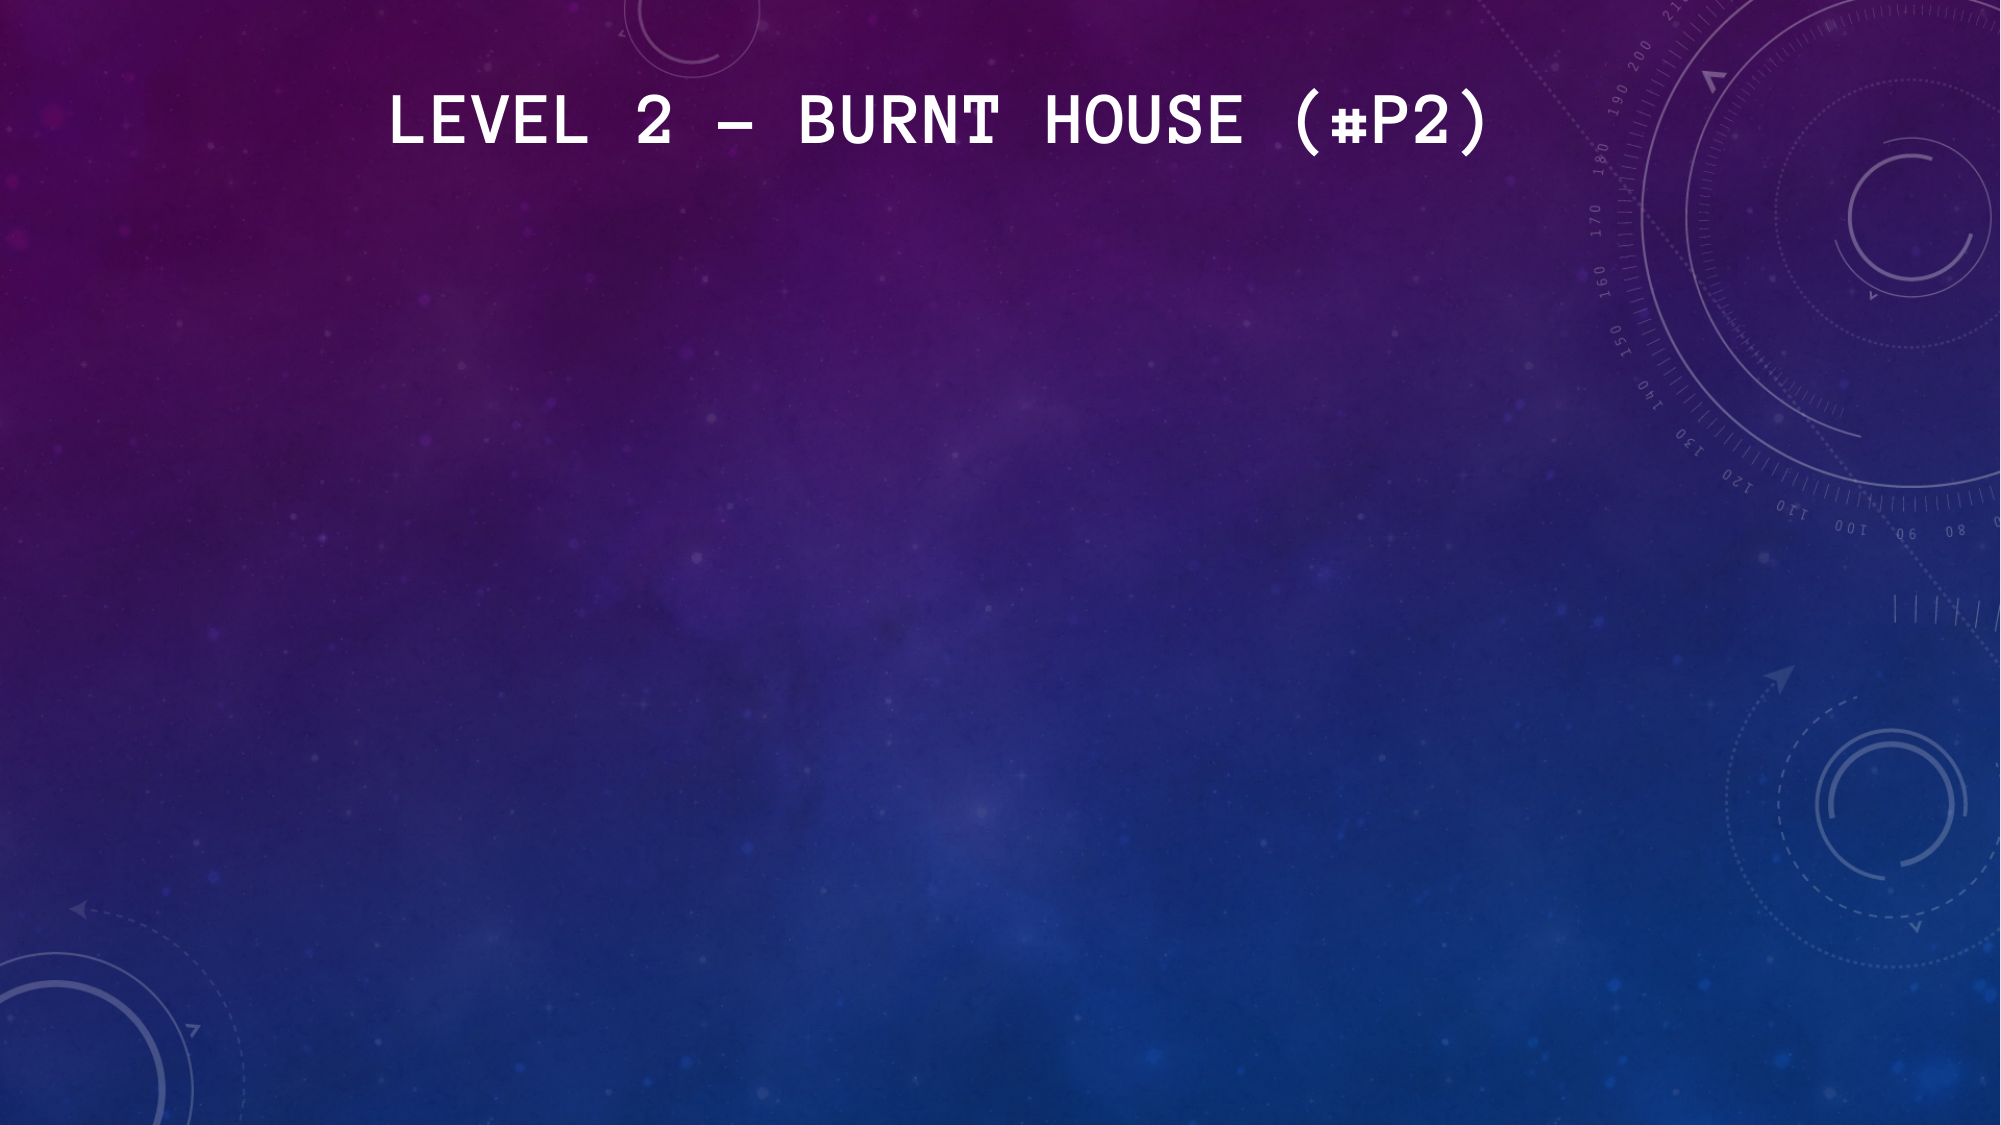

LEVEL 2 – BURNT HOUSE (#P2)
#